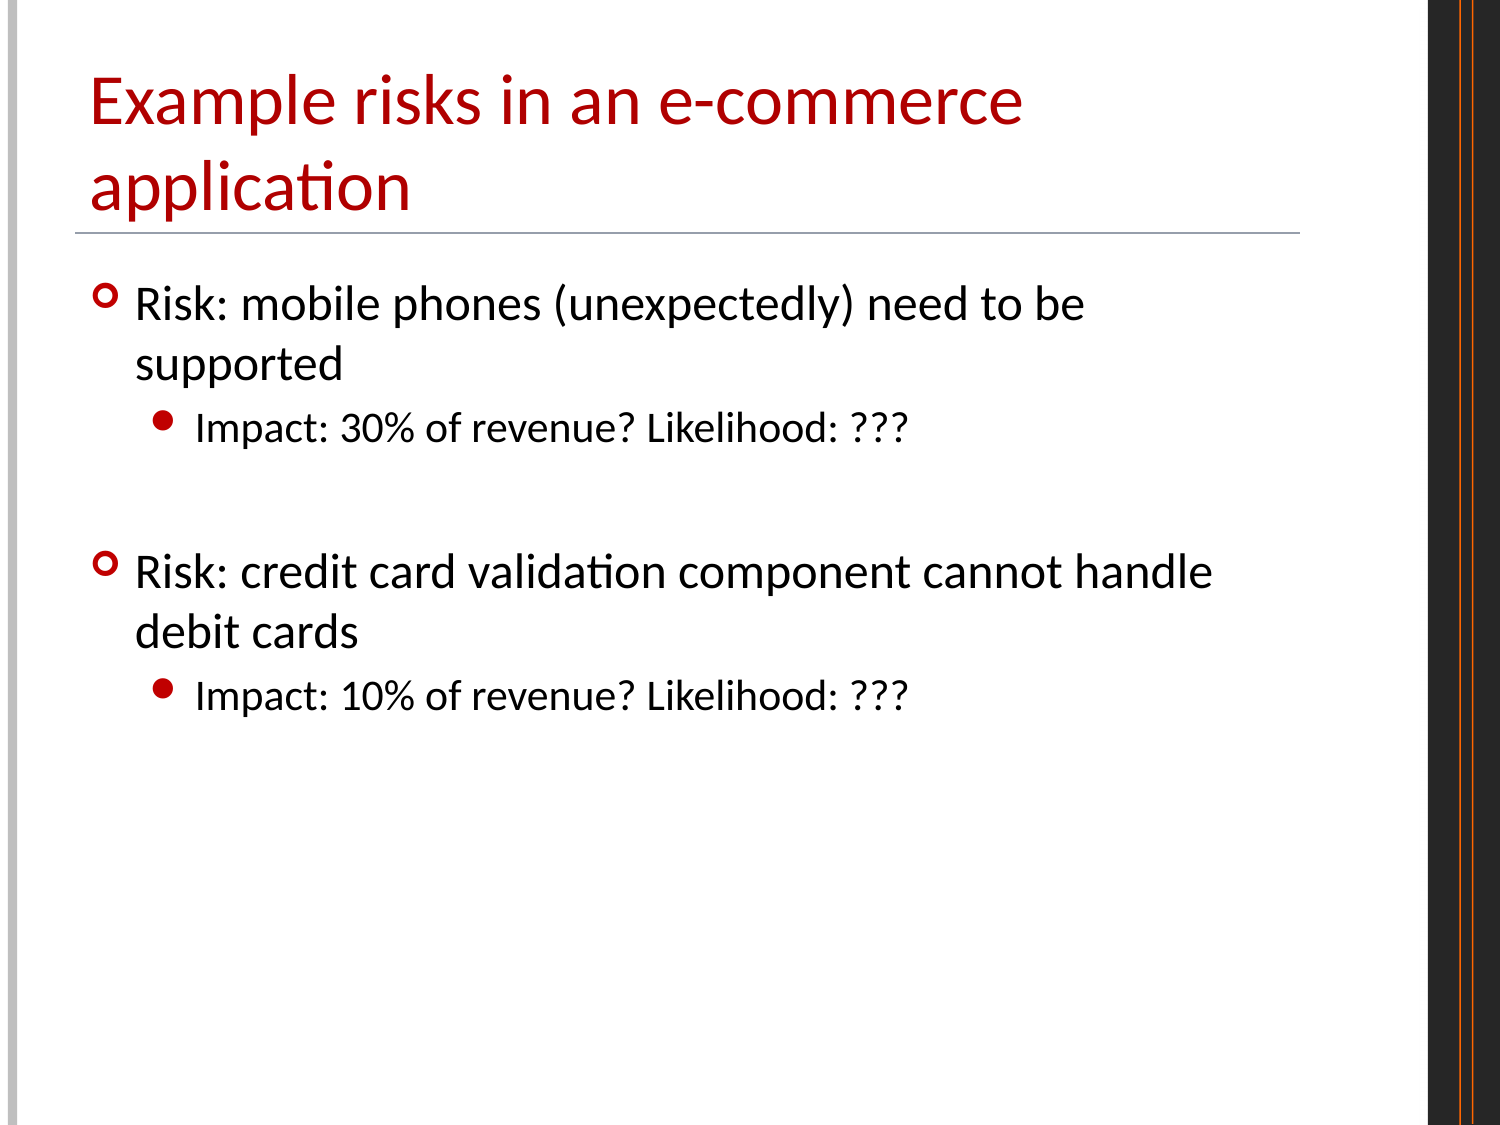

# Example risks in an e-commerce application
Risk: mobile phones (unexpectedly) need to be supported
Impact: 30% of revenue? Likelihood: ???

Risk: credit card validation component cannot handle debit cards
Impact: 10% of revenue? Likelihood: ???